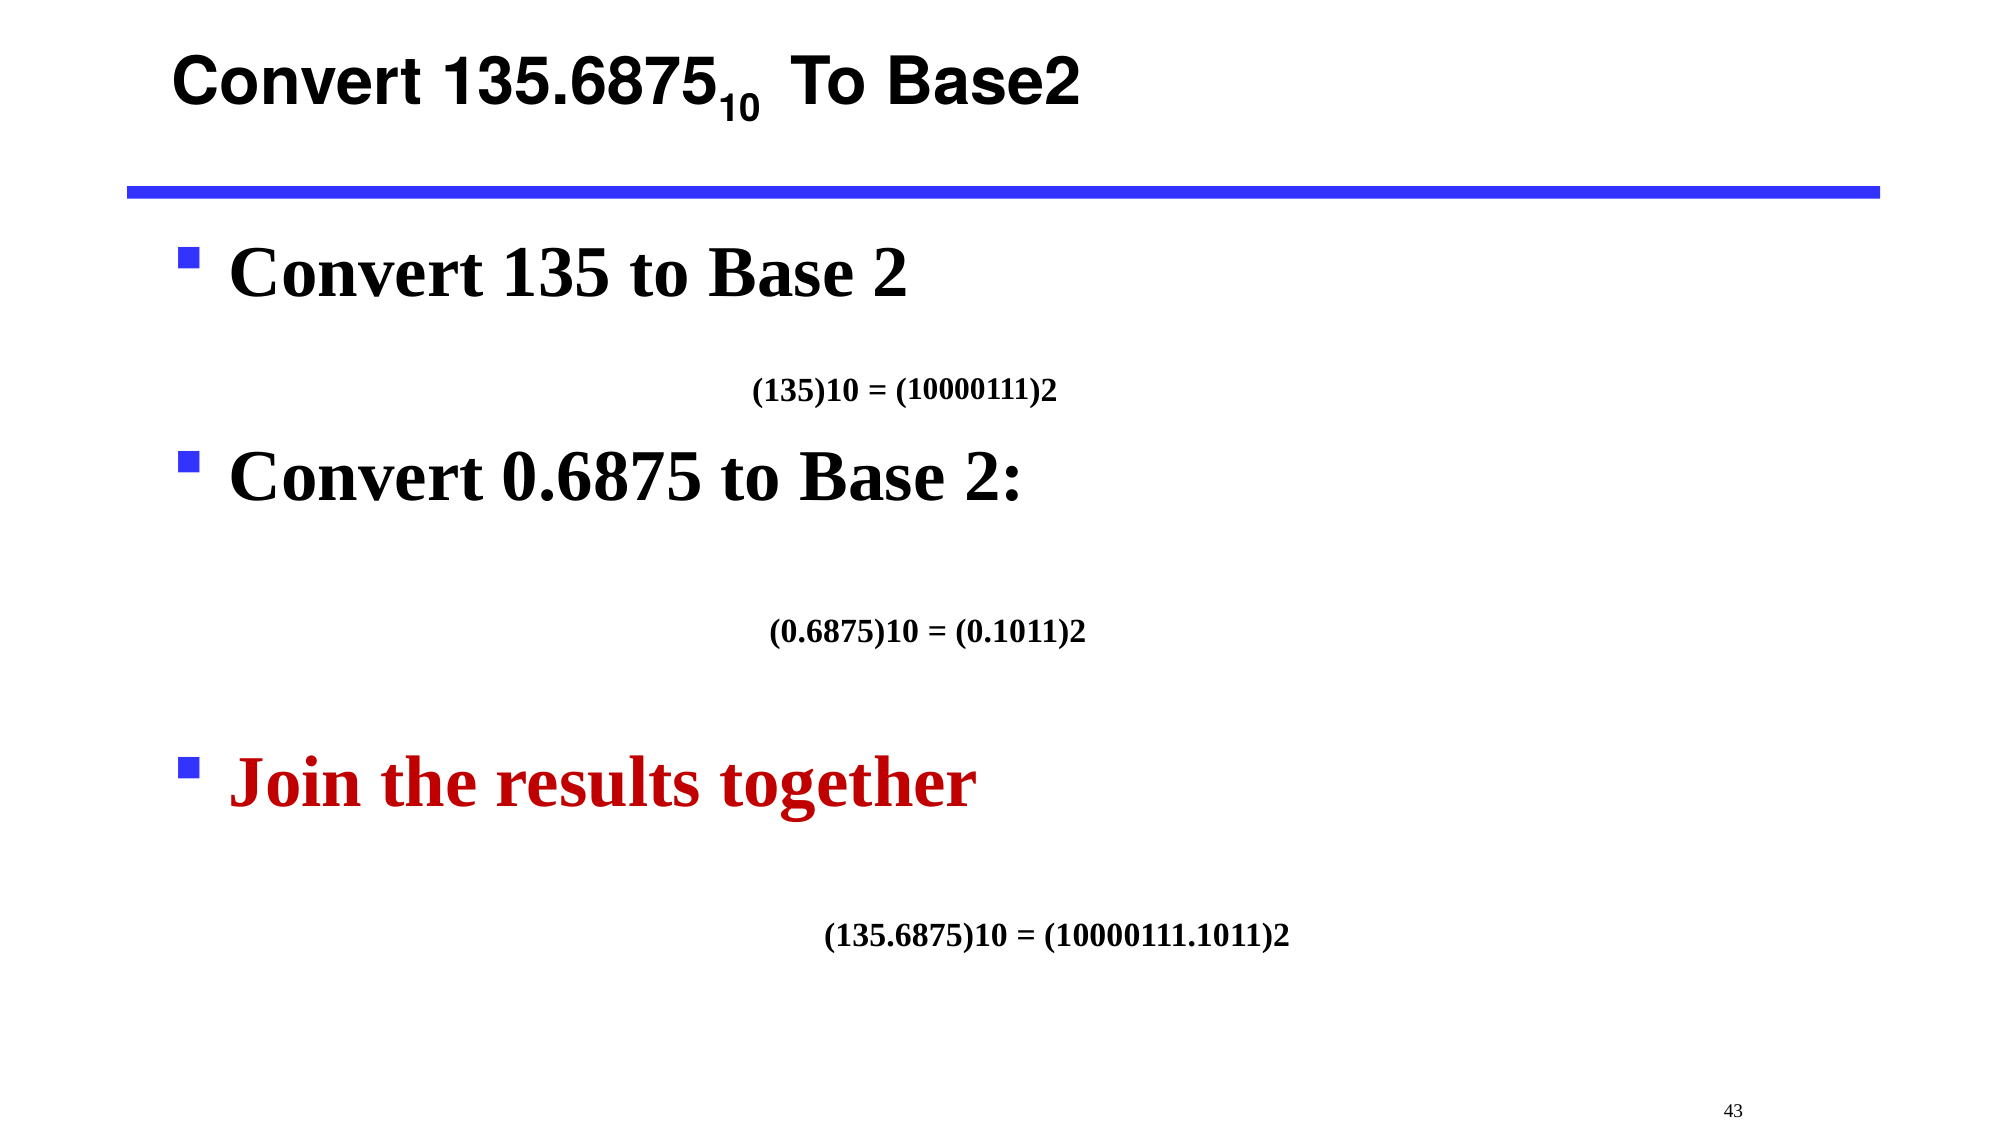

# Convert 135.687510  To Base2
Convert 135 to Base 2

Convert 0.6875 to Base 2:

Join the results together
   (135)10 = (10000111)2
   (0.6875)10 = (0.1011)2
   (135.6875)10 = (10000111.1011)2
                           43